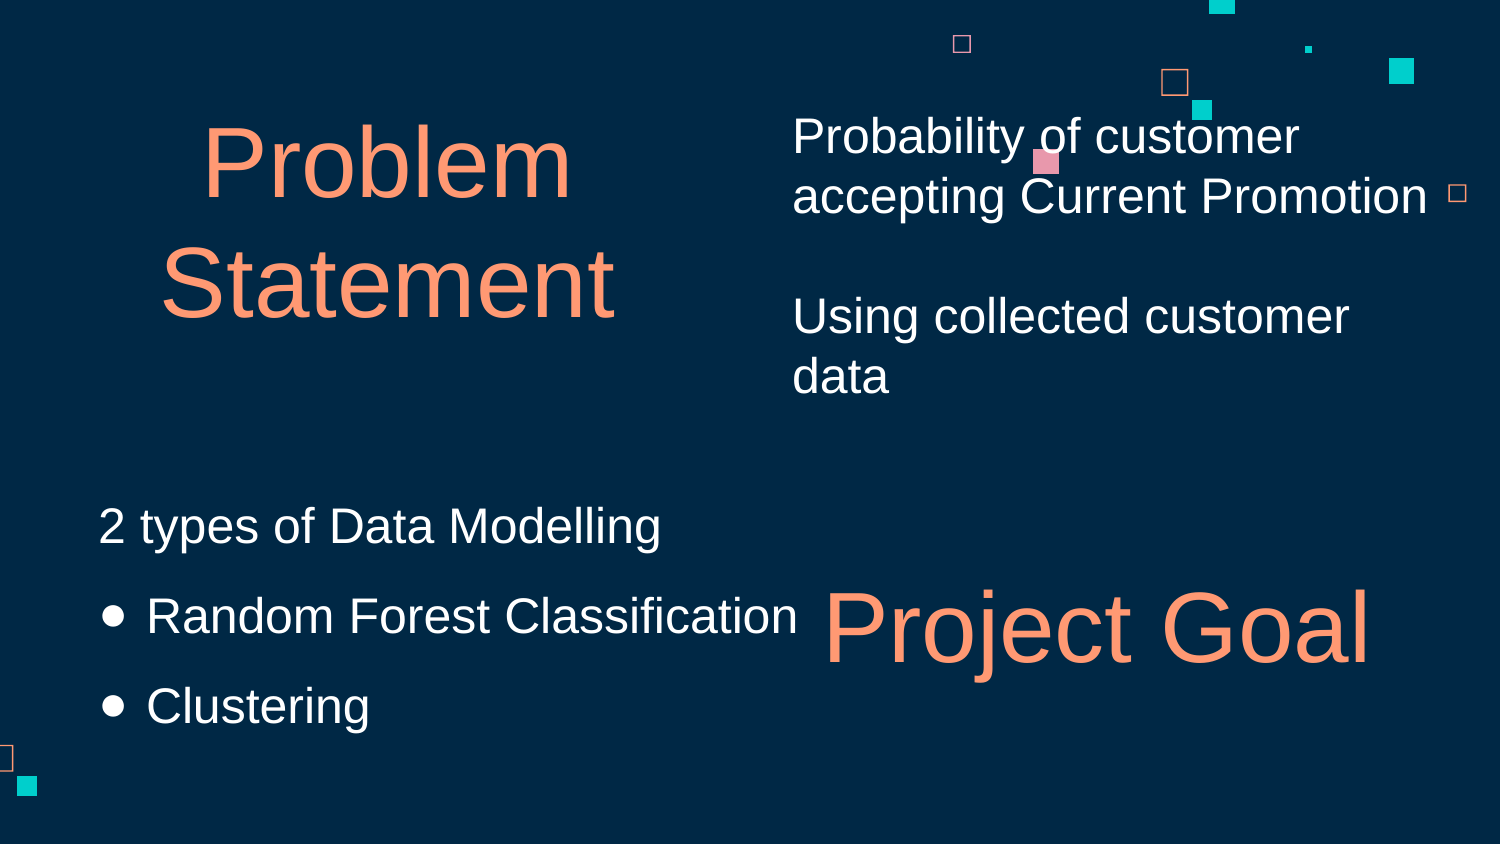

# Problem Statement
Probability of customer accepting Current Promotion

Using collected customer data
2 types of Data Modelling
Random Forest Classification
Clustering
Project Goal